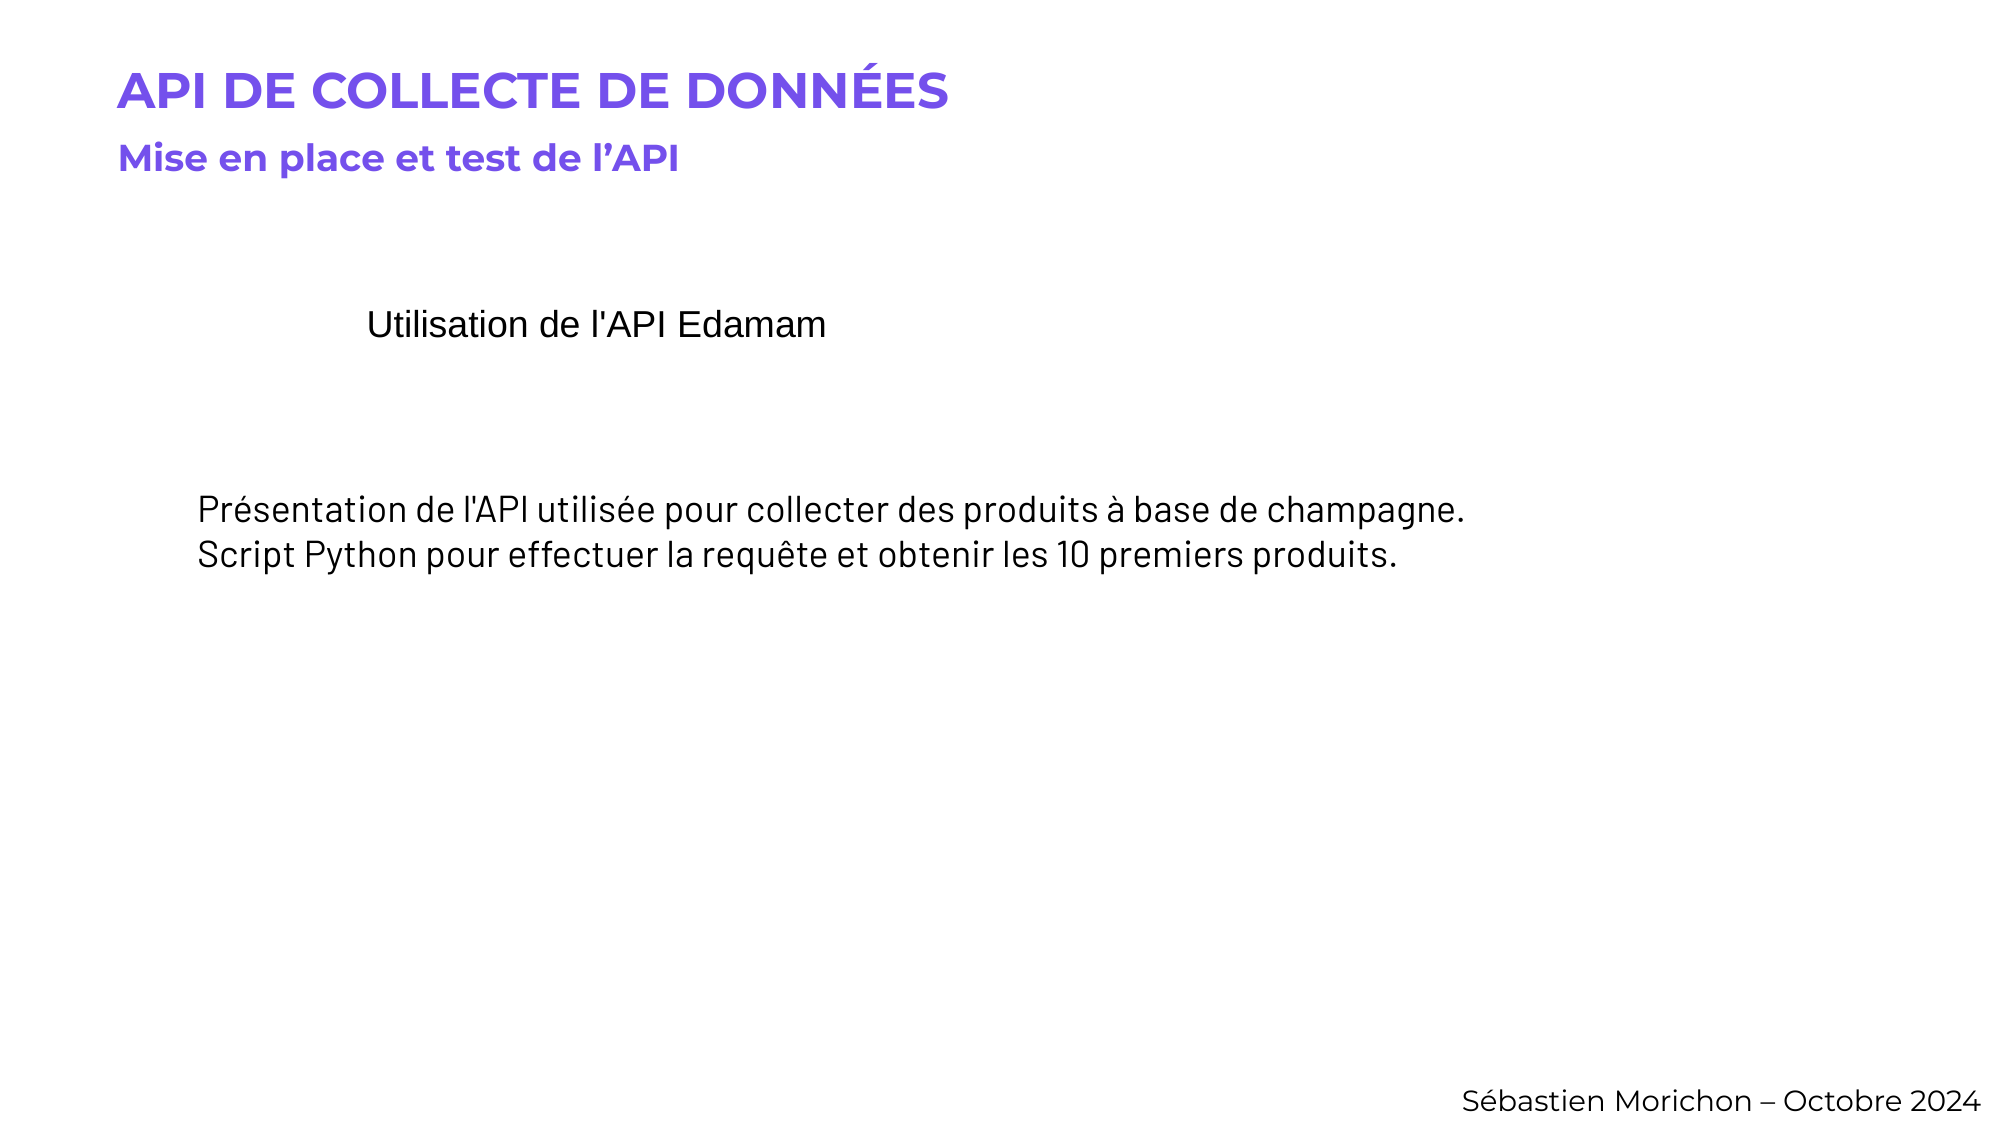

API DE COLLECTE DE DONNÉES
Mise en place et test de l’API
Utilisation de l'API Edamam
Présentation de l'API utilisée pour collecter des produits à base de champagne.
Script Python pour effectuer la requête et obtenir les 10 premiers produits.
Sébastien Morichon – Octobre 2024